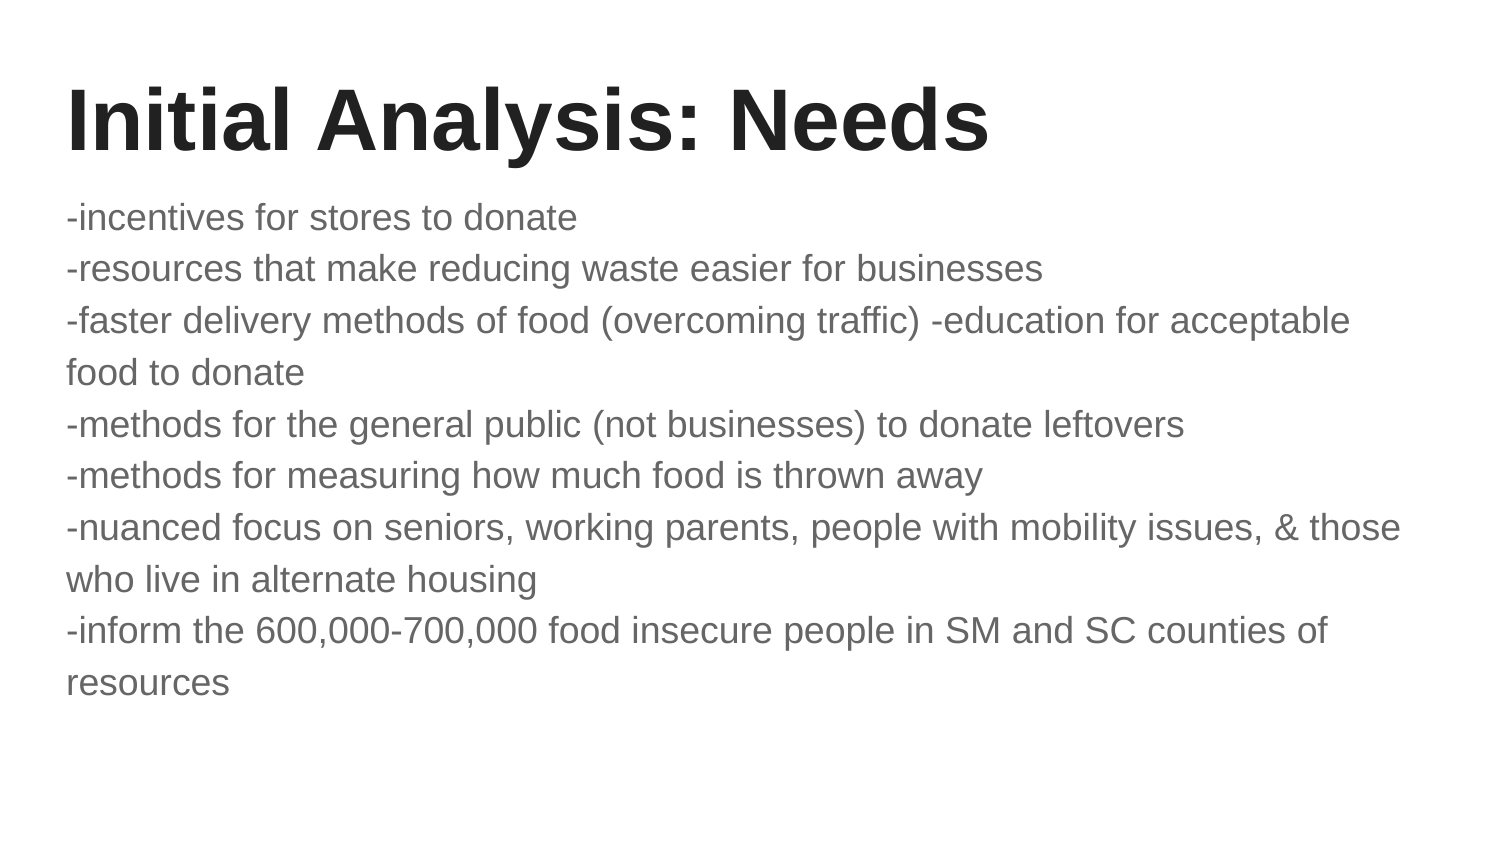

# Initial Analysis: Needs

-incentives for stores to donate
-resources that make reducing waste easier for businesses
-faster delivery methods of food (overcoming traffic) -education for acceptable food to donate
-methods for the general public (not businesses) to donate leftovers
-methods for measuring how much food is thrown away
-nuanced focus on seniors, working parents, people with mobility issues, & those who live in alternate housing
-inform the 600,000-700,000 food insecure people in SM and SC counties of resources